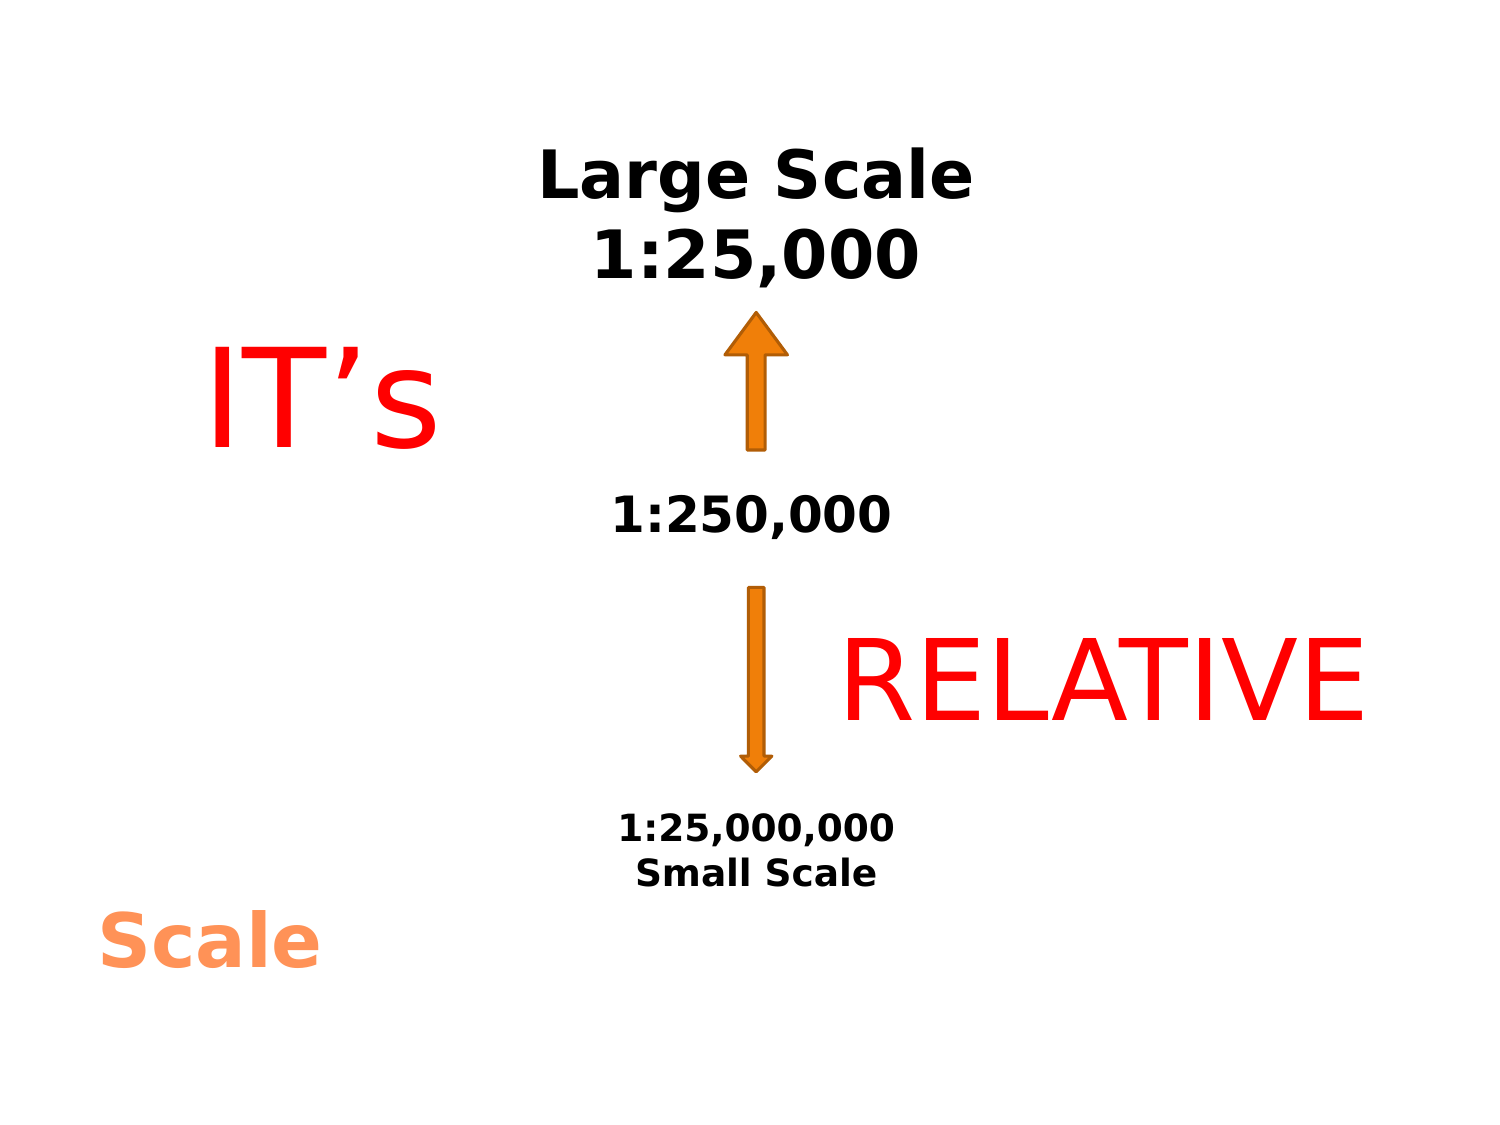

Large Scale
1:25,000
IT’s

1:250,000

RELATIVE
1:25,000,000
Small Scale
# Scale